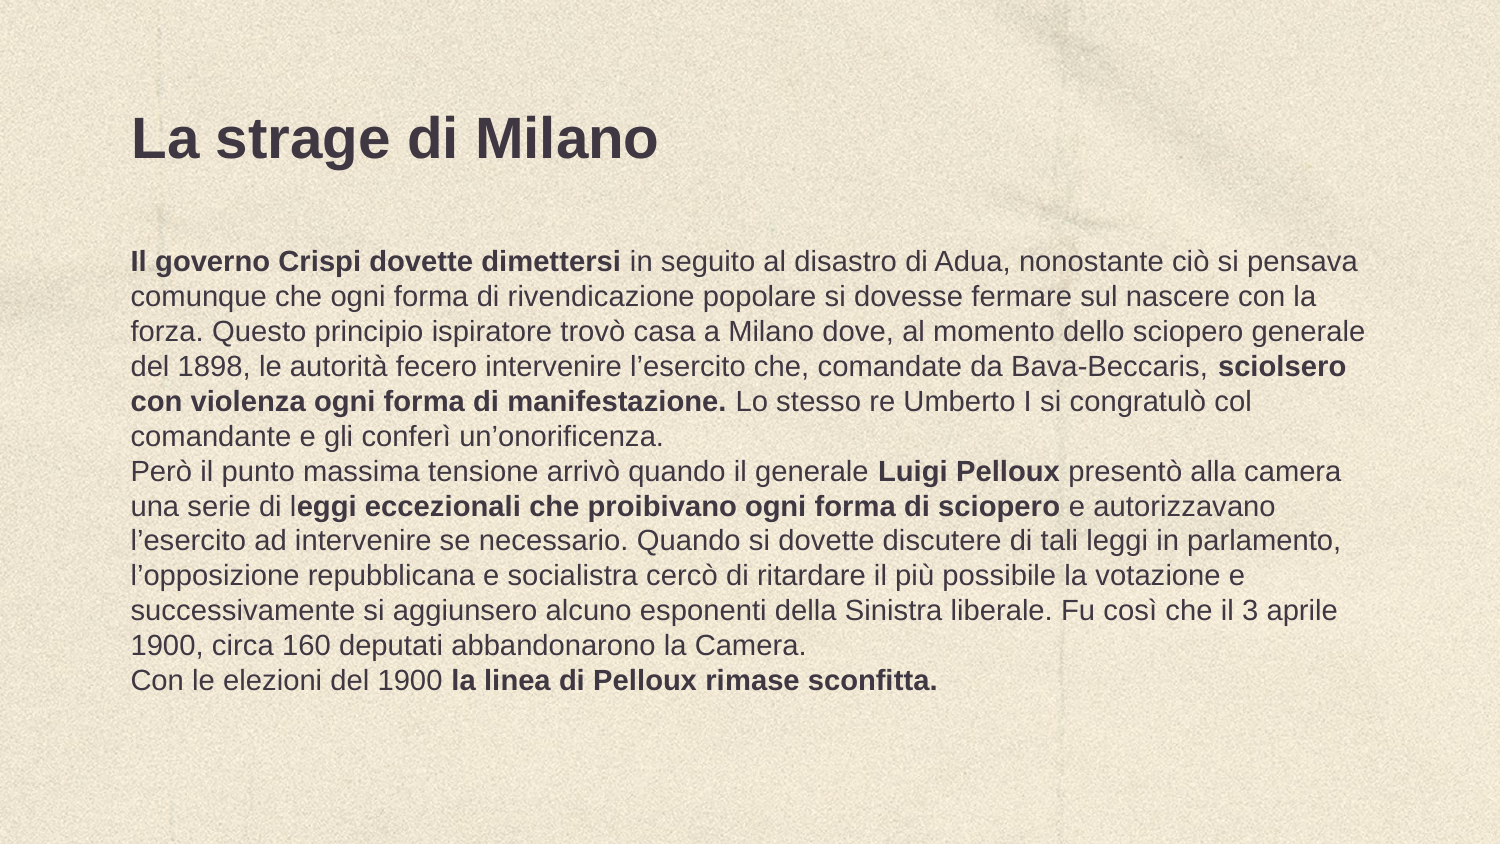

# La strage di Milano
Il governo Crispi dovette dimettersi in seguito al disastro di Adua, nonostante ciò si pensava comunque che ogni forma di rivendicazione popolare si dovesse fermare sul nascere con la forza. Questo principio ispiratore trovò casa a Milano dove, al momento dello sciopero generale del 1898, le autorità fecero intervenire l’esercito che, comandate da Bava-Beccaris, sciolsero con violenza ogni forma di manifestazione. Lo stesso re Umberto I si congratulò col comandante e gli conferì un’onorificenza.
Però il punto massima tensione arrivò quando il generale Luigi Pelloux presentò alla camera una serie di leggi eccezionali che proibivano ogni forma di sciopero e autorizzavano l’esercito ad intervenire se necessario. Quando si dovette discutere di tali leggi in parlamento, l’opposizione repubblicana e socialistra cercò di ritardare il più possibile la votazione e successivamente si aggiunsero alcuno esponenti della Sinistra liberale. Fu così che il 3 aprile 1900, circa 160 deputati abbandonarono la Camera.
Con le elezioni del 1900 la linea di Pelloux rimase sconfitta.